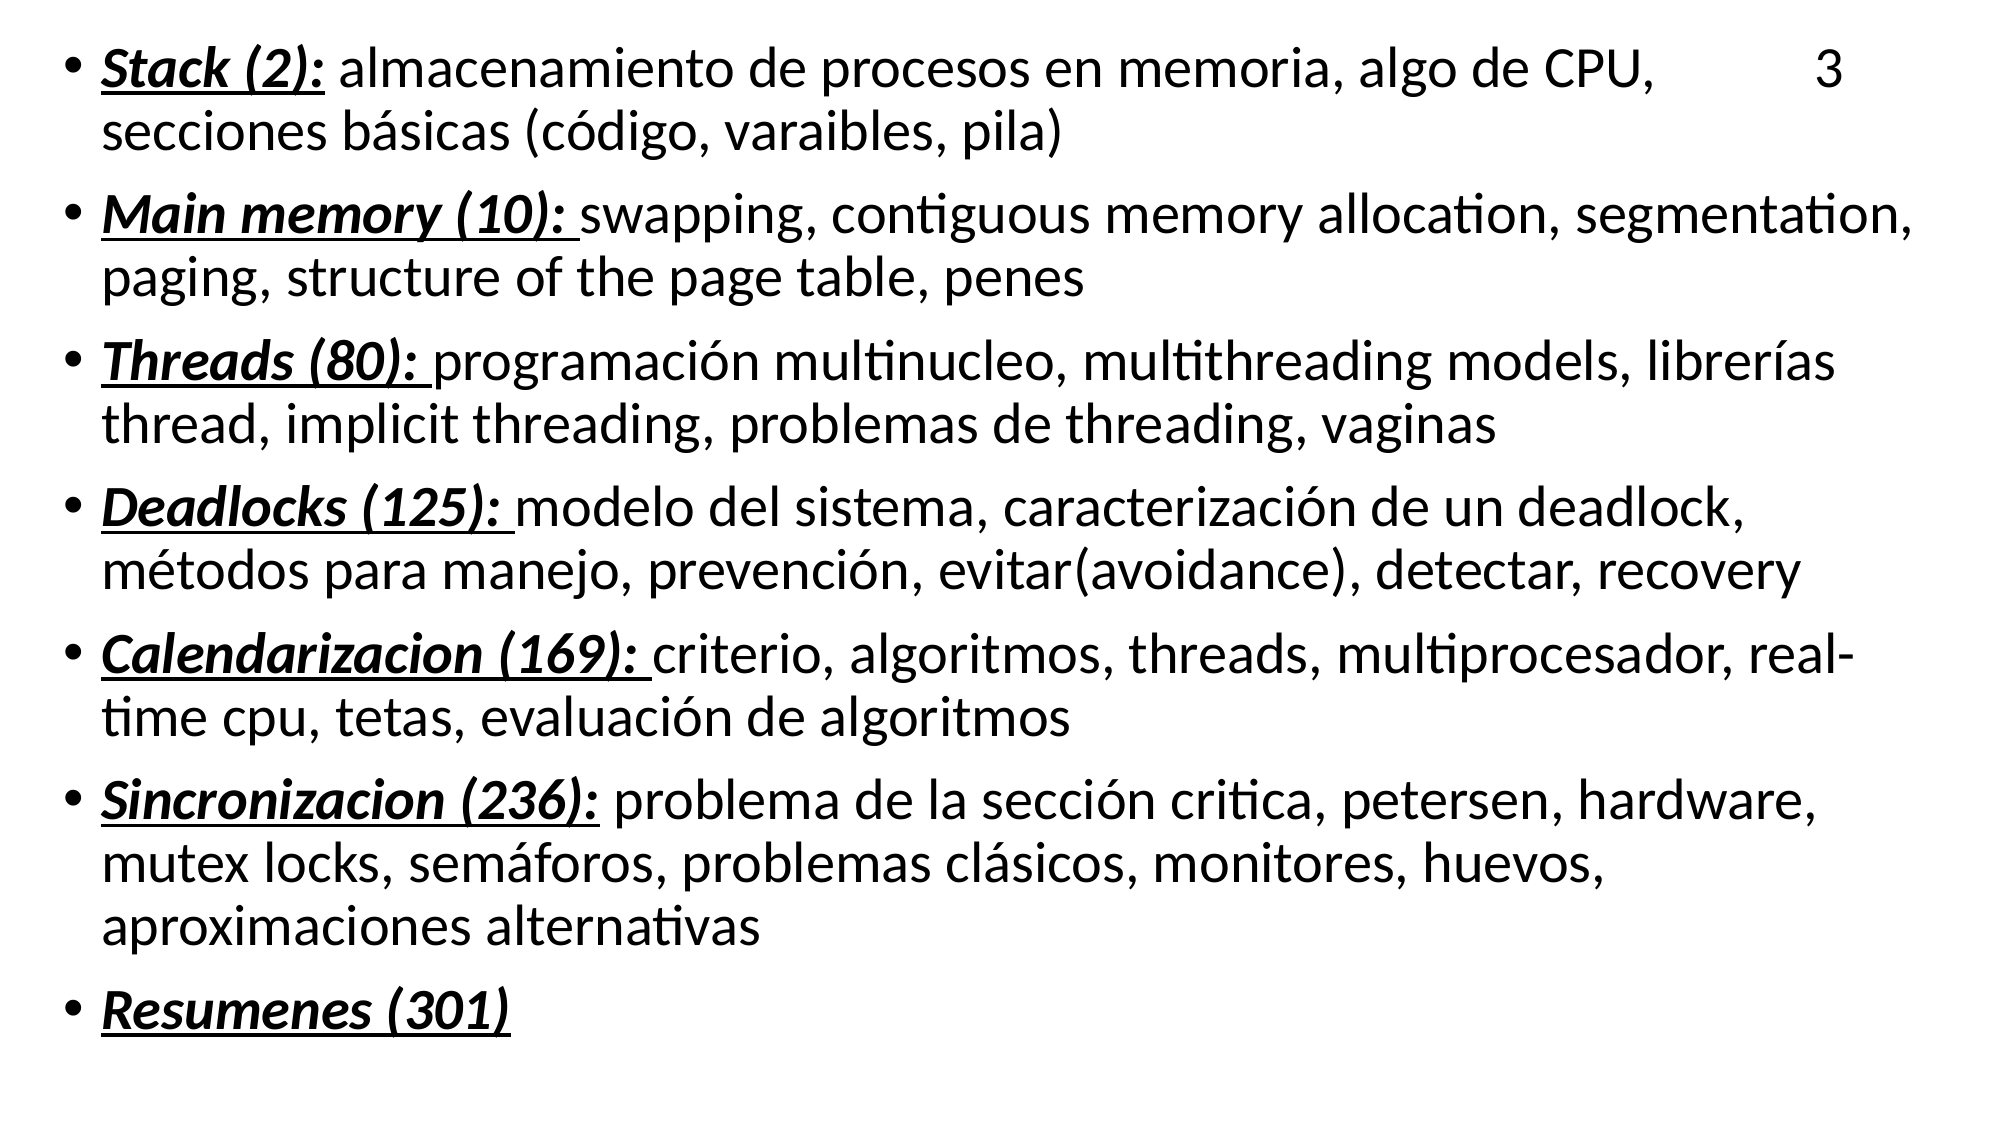

Stack (2): almacenamiento de procesos en memoria, algo de CPU,            3 secciones básicas (código, varaibles, pila)
Main memory (10): swapping, contiguous memory allocation, segmentation, paging, structure of the page table, penes
Threads (80): programación multinucleo, multithreading models, librerías thread, implicit threading, problemas de threading, vaginas
Deadlocks (125): modelo del sistema, caracterización de un deadlock, métodos para manejo, prevención, evitar(avoidance), detectar, recovery
Calendarizacion (169): criterio, algoritmos, threads, multiprocesador, real-time cpu, tetas, evaluación de algoritmos
Sincronizacion (236): problema de la sección critica, petersen, hardware, mutex locks, semáforos, problemas clásicos, monitores, huevos, aproximaciones alternativas
Resumenes (301)